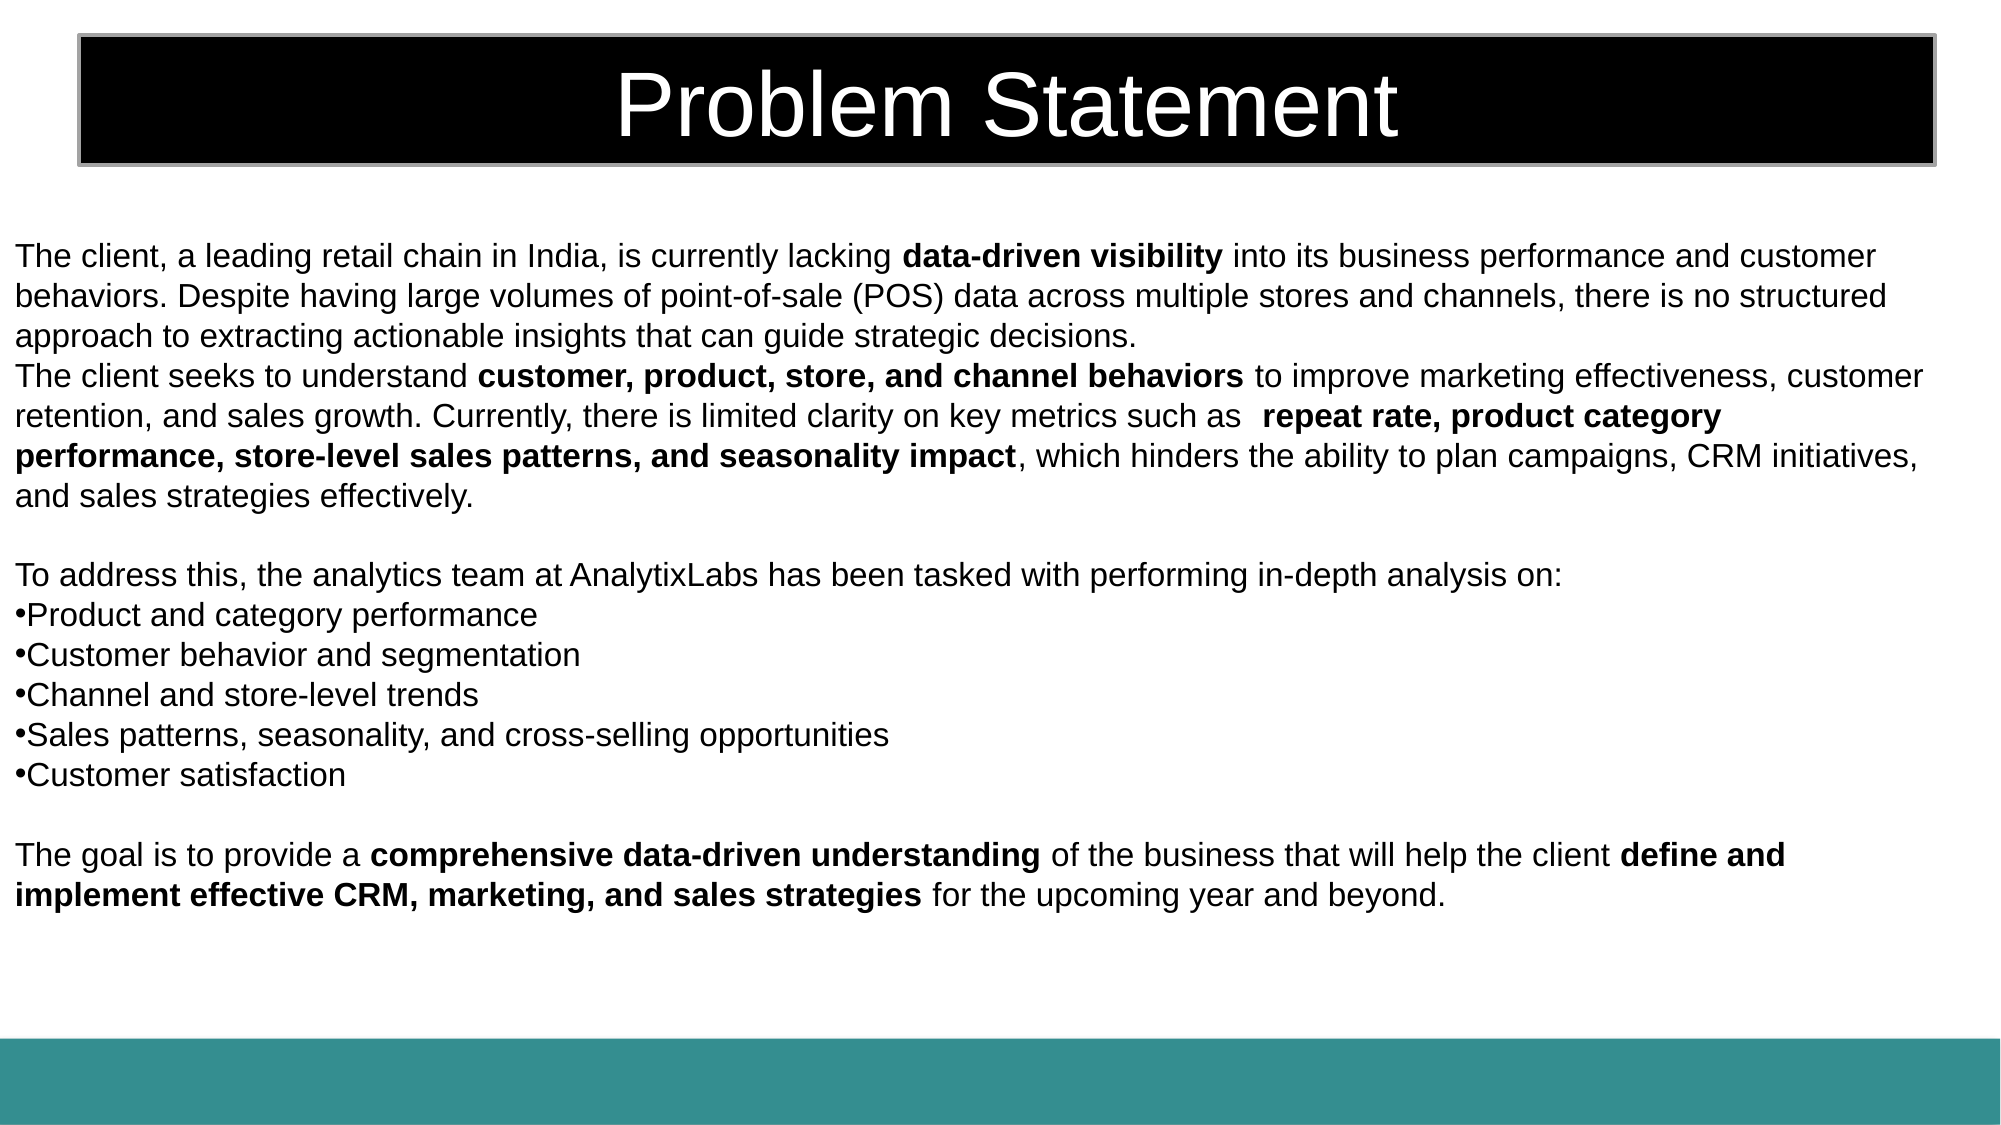

Problem Statement

The client, a leading retail chain in India, is currently lacking data-driven visibility into its business performance and customer behaviors. Despite having large volumes of point-of-sale (POS) data across multiple stores and channels, there is no structured approach to extracting actionable insights that can guide strategic decisions.
The client seeks to understand customer, product, store, and channel behaviors to improve marketing effectiveness, customer retention, and sales growth. Currently, there is limited clarity on key metrics such as  repeat rate, product category performance, store-level sales patterns, and seasonality impact, which hinders the ability to plan campaigns, CRM initiatives, and sales strategies effectively.

To address this, the analytics team at AnalytixLabs has been tasked with performing in-depth analysis on:
Product and category performance
Customer behavior and segmentation
Channel and store-level trends
Sales patterns, seasonality, and cross-selling opportunities
Customer satisfaction

The goal is to provide a comprehensive data-driven understanding of the business that will help the client define and implement effective CRM, marketing, and sales strategies for the upcoming year and beyond.